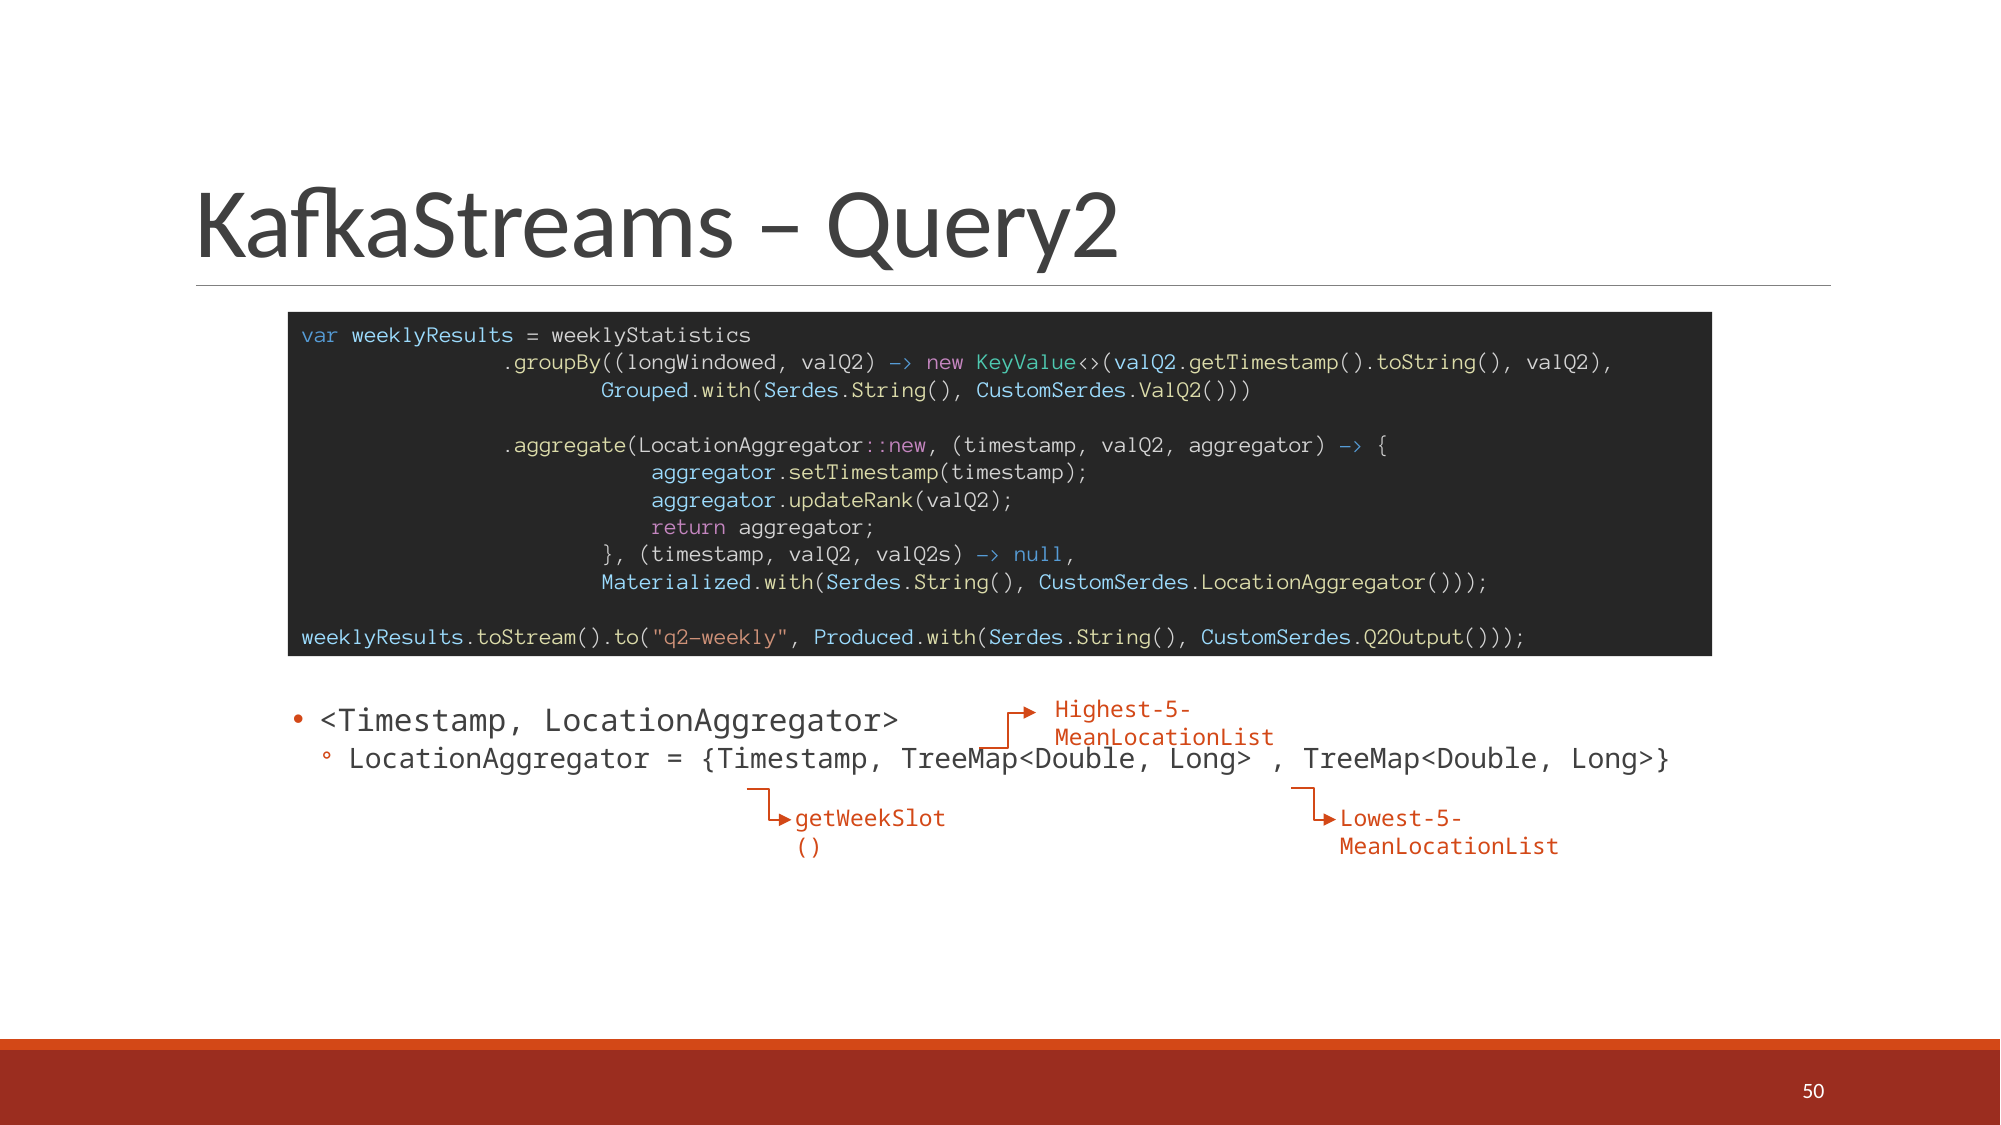

# KafkaStreams – Query2
var weeklyResults = weeklyStatistics
                .groupBy((longWindowed, valQ2) -> new KeyValue<>(valQ2.getTimestamp().toString(), valQ2),
                        Grouped.with(Serdes.String(), CustomSerdes.ValQ2()))
                .aggregate(LocationAggregator::new, (timestamp, valQ2, aggregator) -> {
                            aggregator.setTimestamp(timestamp);
                            aggregator.updateRank(valQ2);
                            return aggregator;
                        }, (timestamp, valQ2, valQ2s) -> null,
                        Materialized.with(Serdes.String(), CustomSerdes.LocationAggregator()));

weeklyResults.toStream().to("q2-weekly", Produced.with(Serdes.String(), CustomSerdes.Q2Output()));
Highest-5-MeanLocationList
<Timestamp, LocationAggregator>
LocationAggregator = {Timestamp, TreeMap<Double, Long> , TreeMap<Double, Long>}
Lowest-5-MeanLocationList
getWeekSlot()
50